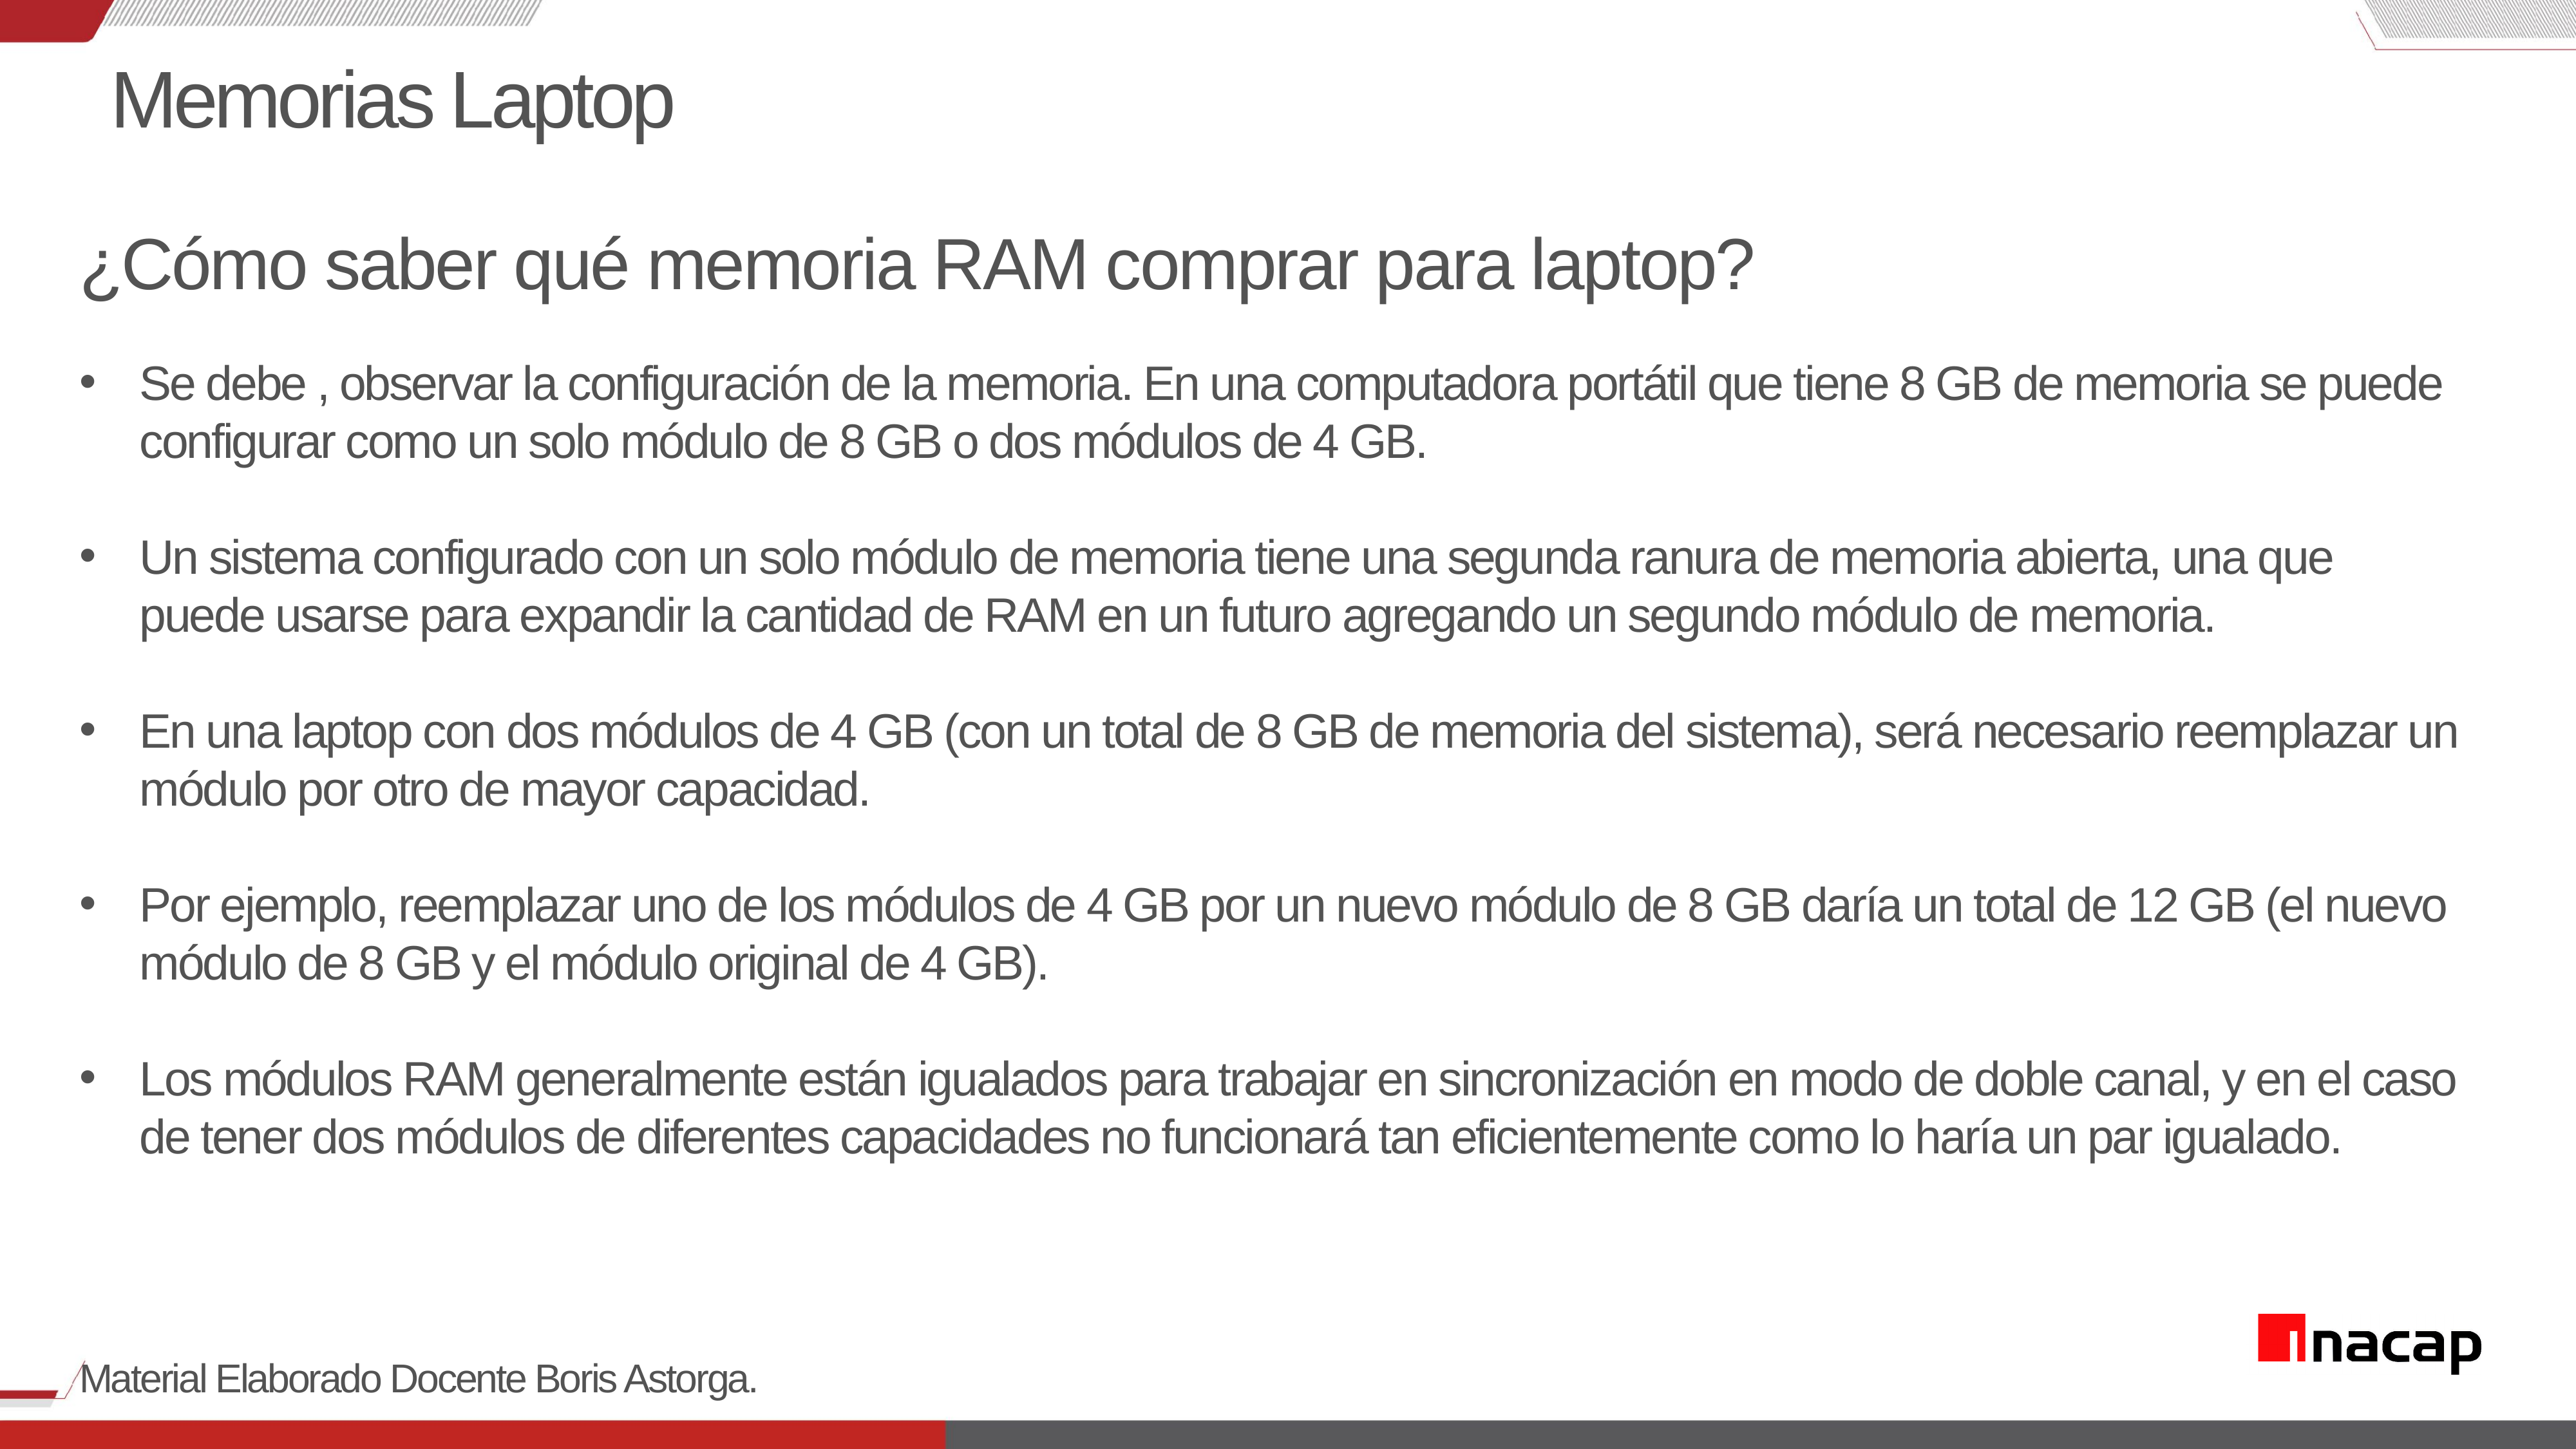

Memorias Laptop
¿Cómo saber qué memoria RAM comprar para laptop?

Se debe , observar la configuración de la memoria. En una computadora portátil que tiene 8 GB de memoria se puede configurar como un solo módulo de 8 GB o dos módulos de 4 GB.

Un sistema configurado con un solo módulo de memoria tiene una segunda ranura de memoria abierta, una que puede usarse para expandir la cantidad de RAM en un futuro agregando un segundo módulo de memoria.

En una laptop con dos módulos de 4 GB (con un total de 8 GB de memoria del sistema), será necesario reemplazar un módulo por otro de mayor capacidad.

Por ejemplo, reemplazar uno de los módulos de 4 GB por un nuevo módulo de 8 GB daría un total de 12 GB (el nuevo módulo de 8 GB y el módulo original de 4 GB).

Los módulos RAM generalmente están igualados para trabajar en sincronización en modo de doble canal, y en el caso de tener dos módulos de diferentes capacidades no funcionará tan eficientemente como lo haría un par igualado.
Material Elaborado Docente Boris Astorga.